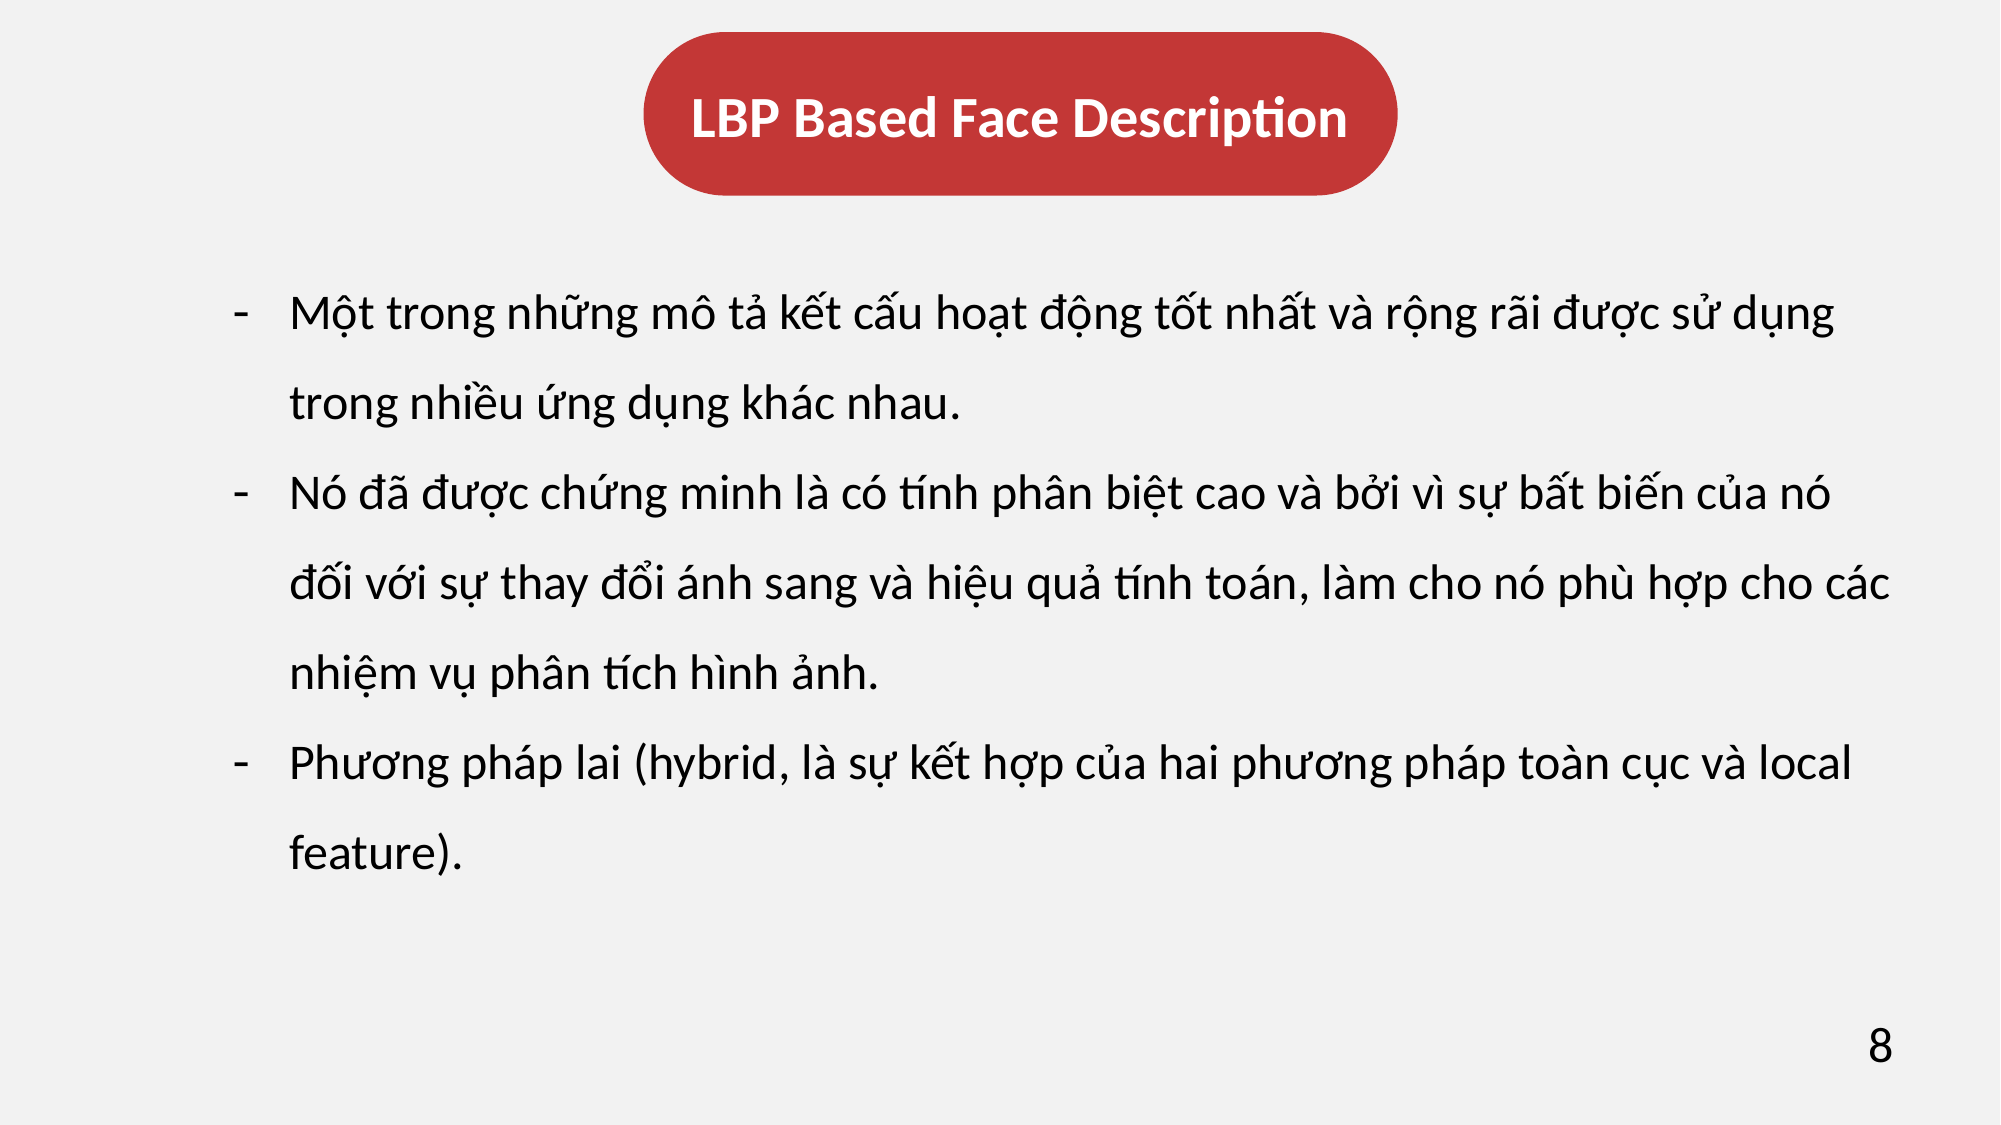

LBP Based Face Description
Một trong những mô tả kết cấu hoạt động tốt nhất và rộng rãi được sử dụng trong nhiều ứng dụng khác nhau.
Nó đã được chứng minh là có tính phân biệt cao và bởi vì sự bất biến của nó đối với sự thay đổi ánh sang và hiệu quả tính toán, làm cho nó phù hợp cho các nhiệm vụ phân tích hình ảnh.
Phương pháp lai (hybrid, là sự kết hợp của hai phương pháp toàn cục và local feature).

8